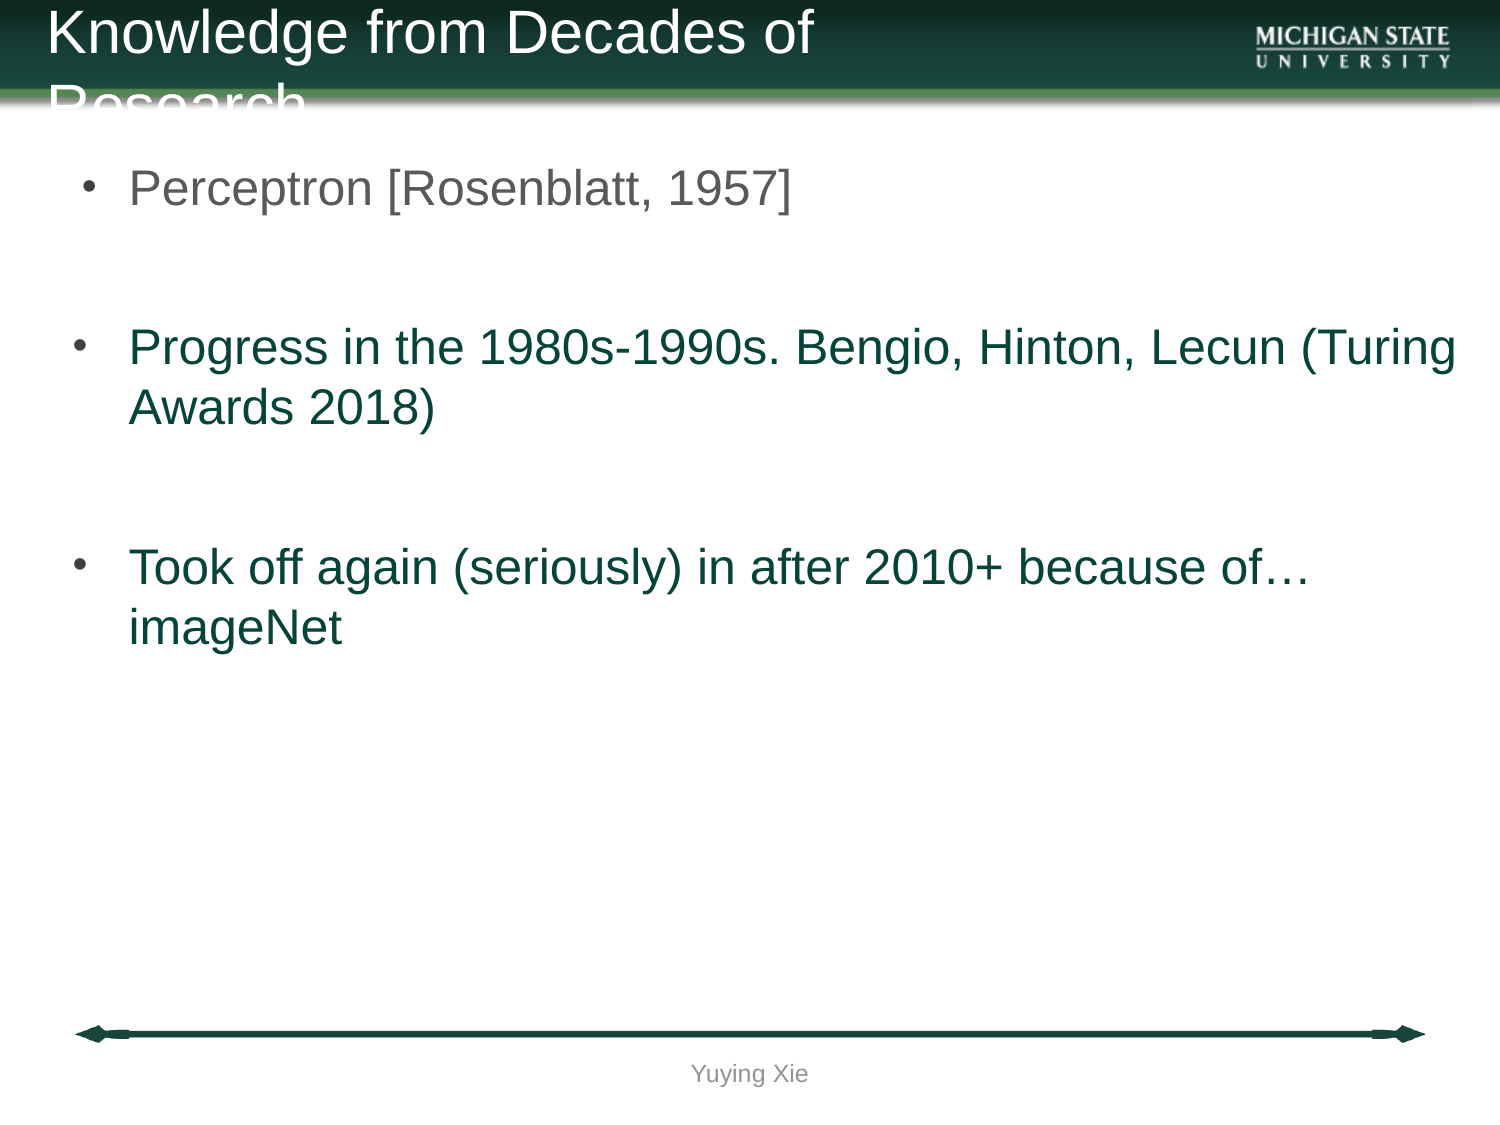

Knowledge from Decades of Research
Perceptron [Rosenblatt, 1957]

Progress in the 1980s-1990s. Bengio, Hinton, Lecun (Turing Awards 2018)

Took off again (seriously) in after 2010+ because of…imageNet
Yuying Xie